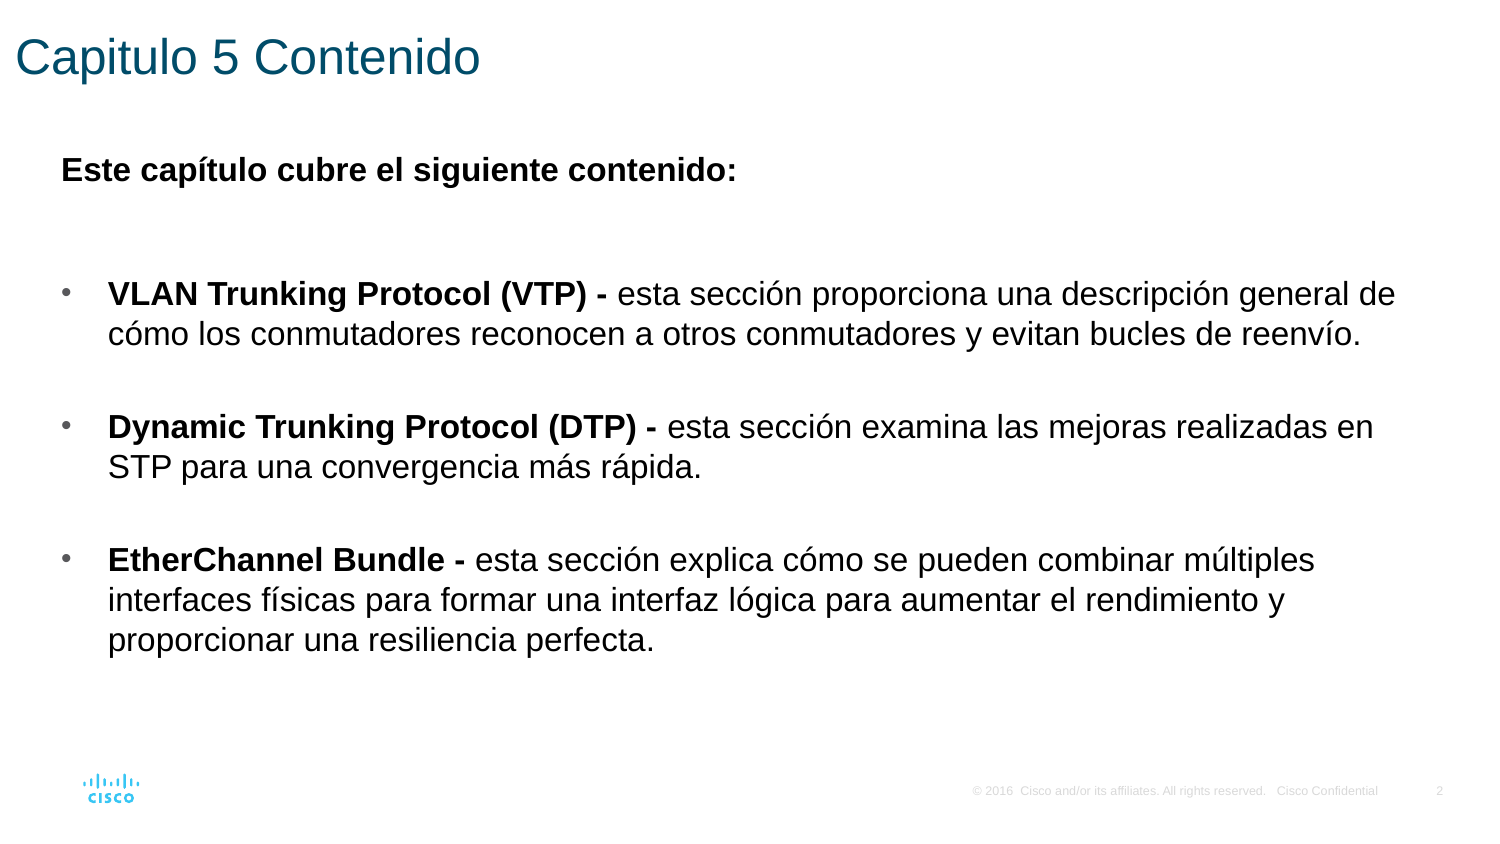

# Capitulo 5 Contenido
Este capítulo cubre el siguiente contenido:

VLAN Trunking Protocol (VTP) - esta sección proporciona una descripción general de cómo los conmutadores reconocen a otros conmutadores y evitan bucles de reenvío.

Dynamic Trunking Protocol (DTP) - esta sección examina las mejoras realizadas en STP para una convergencia más rápida.

EtherChannel Bundle - esta sección explica cómo se pueden combinar múltiples interfaces físicas para formar una interfaz lógica para aumentar el rendimiento y proporcionar una resiliencia perfecta.